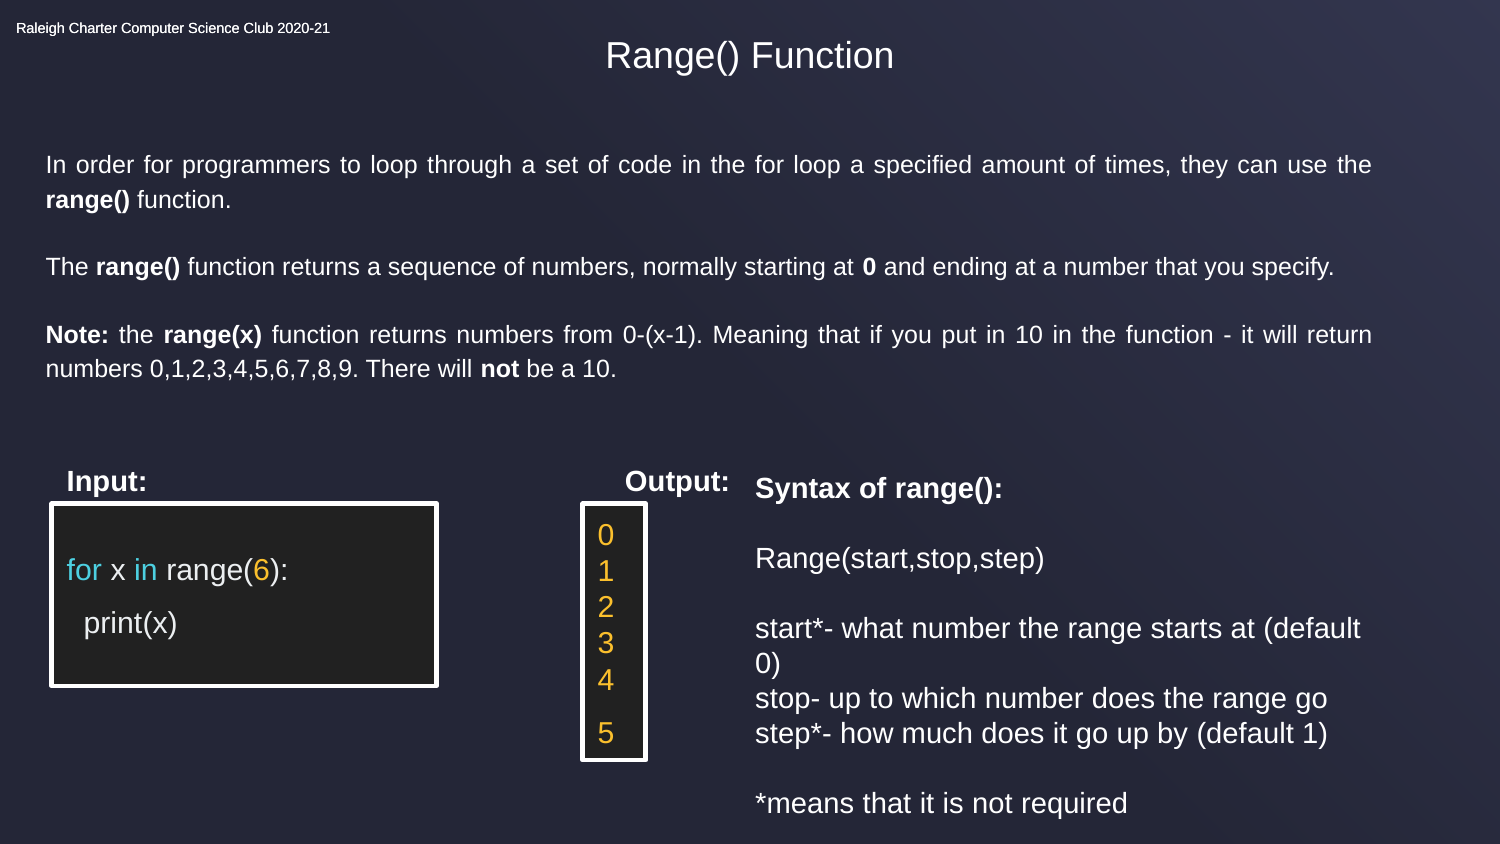

Range() Function

In order for programmers to loop through a set of code in the for loop a specified amount of times, they can use the range() function.
The range() function returns a sequence of numbers, normally starting at 0 and ending at a number that you specify.
Note: the range(x) function returns numbers from 0-(x-1). Meaning that if you put in 10 in the function - it will return numbers 0,1,2,3,4,5,6,7,8,9. There will not be a 10.
Input:                                                          Output:
Syntax of range():

Range(start,stop,step)

start*- what number the range starts at (default 0)
stop- up to which number does the range go
step*- how much does it go up by (default 1)

*means that it is not required
for x in range(6):
  print(x)
0
1
2
3
4
5